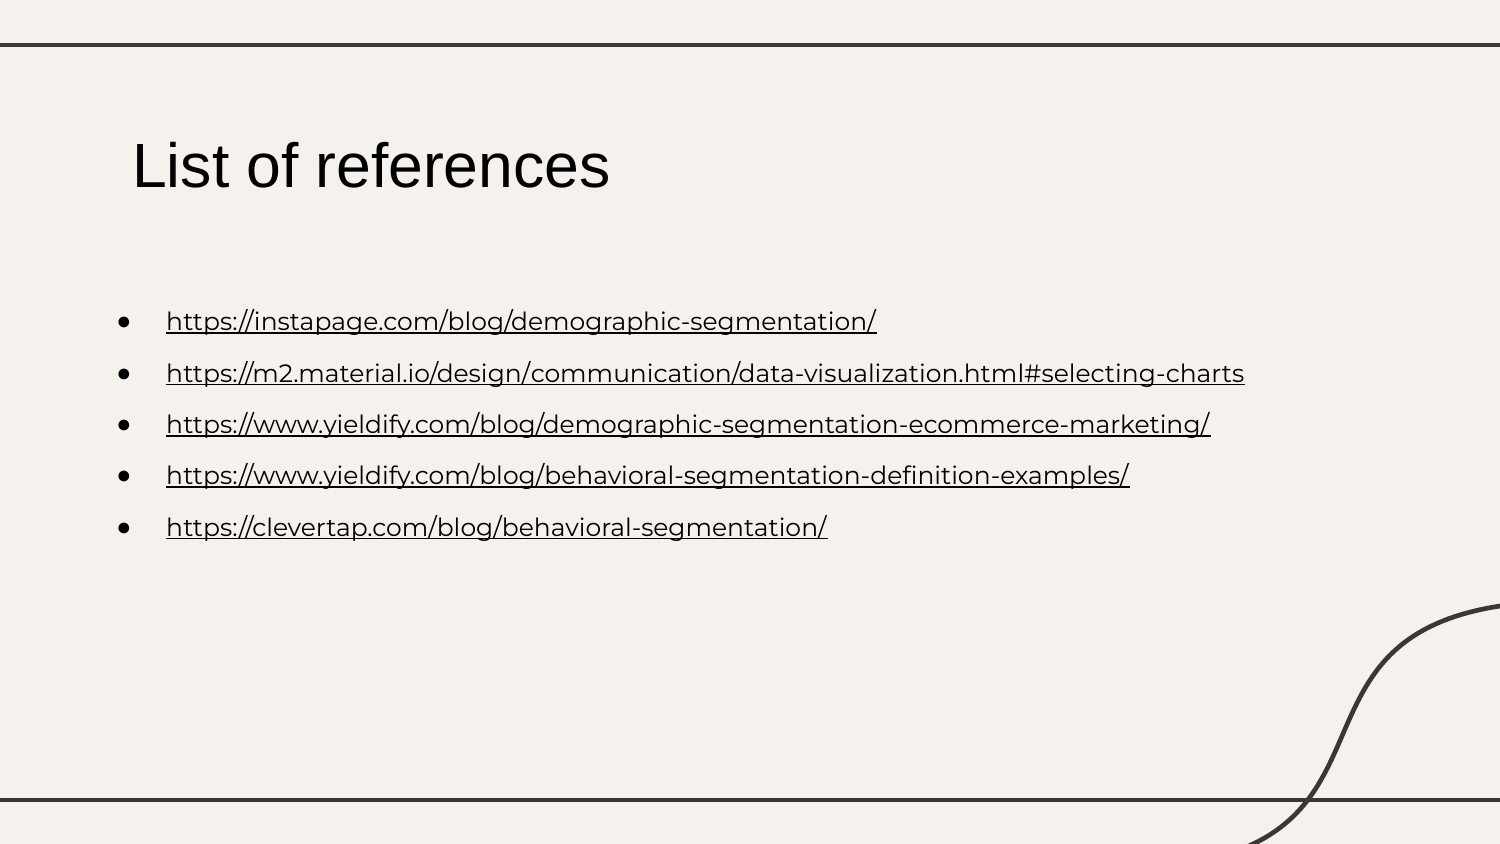

# List of references
https://instapage.com/blog/demographic-segmentation/
https://m2.material.io/design/communication/data-visualization.html#selecting-charts
https://www.yieldify.com/blog/demographic-segmentation-ecommerce-marketing/
https://www.yieldify.com/blog/behavioral-segmentation-definition-examples/
https://clevertap.com/blog/behavioral-segmentation/